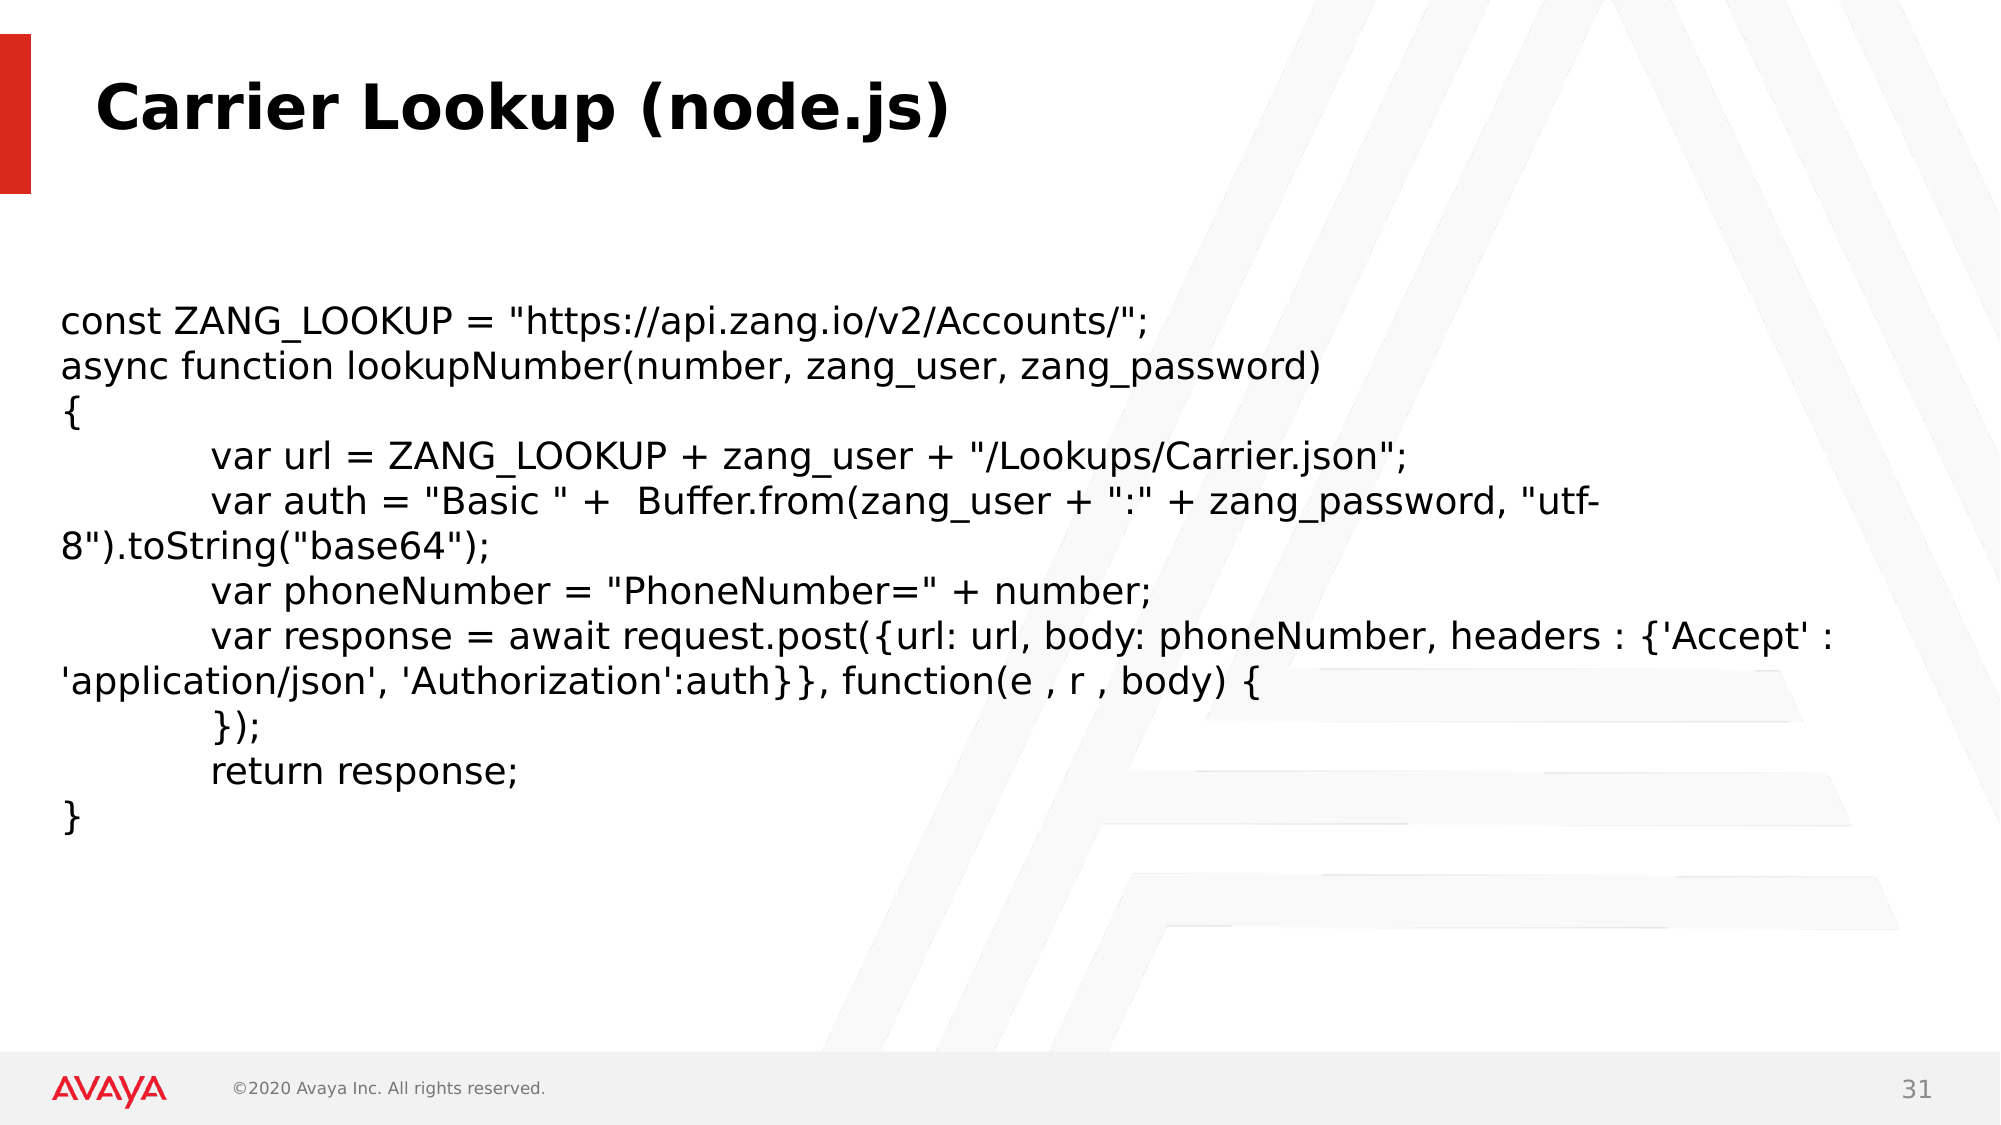

# Carrier Lookup (node.js)
const ZANG_LOOKUP = "https://api.zang.io/v2/Accounts/";
async function lookupNumber(number, zang_user, zang_password)
{
	var url = ZANG_LOOKUP + zang_user + "/Lookups/Carrier.json";
	var auth = "Basic " +  Buffer.from(zang_user + ":" + zang_password, "utf-8").toString("base64");
	var phoneNumber = "PhoneNumber=" + number;
	var response = await request.post({url: url, body: phoneNumber, headers : {'Accept' : 'application/json', 'Authorization':auth}}, function(e , r , body) {
	});
    	return response;
}